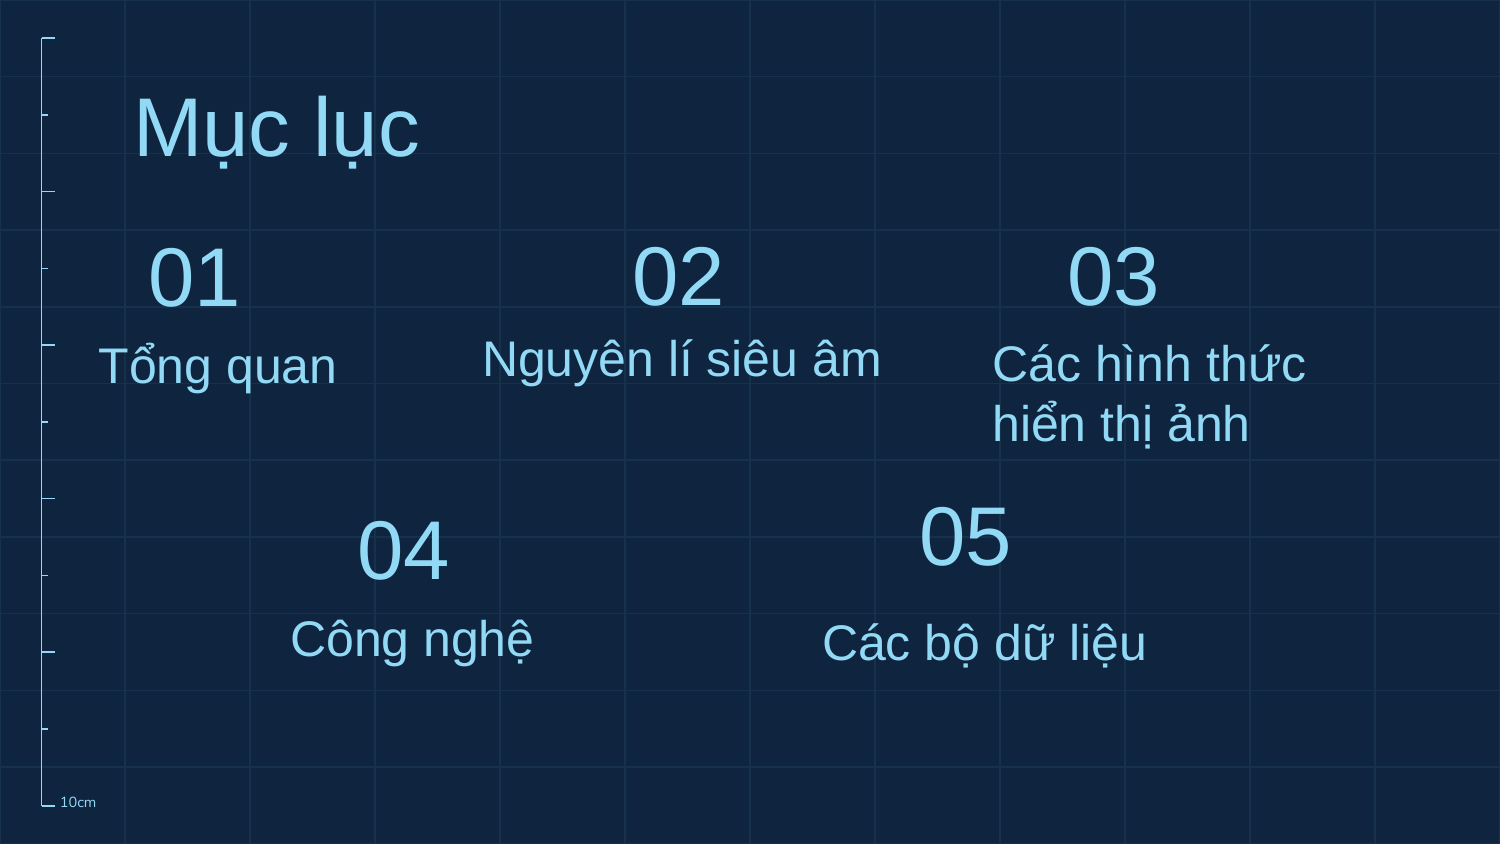

Mục lục
02
03
01
Nguyên lí siêu âm
Các hình thức
hiển thị ảnh
# Tổng quan
05
04
Công nghệ
Các bộ dữ liệu